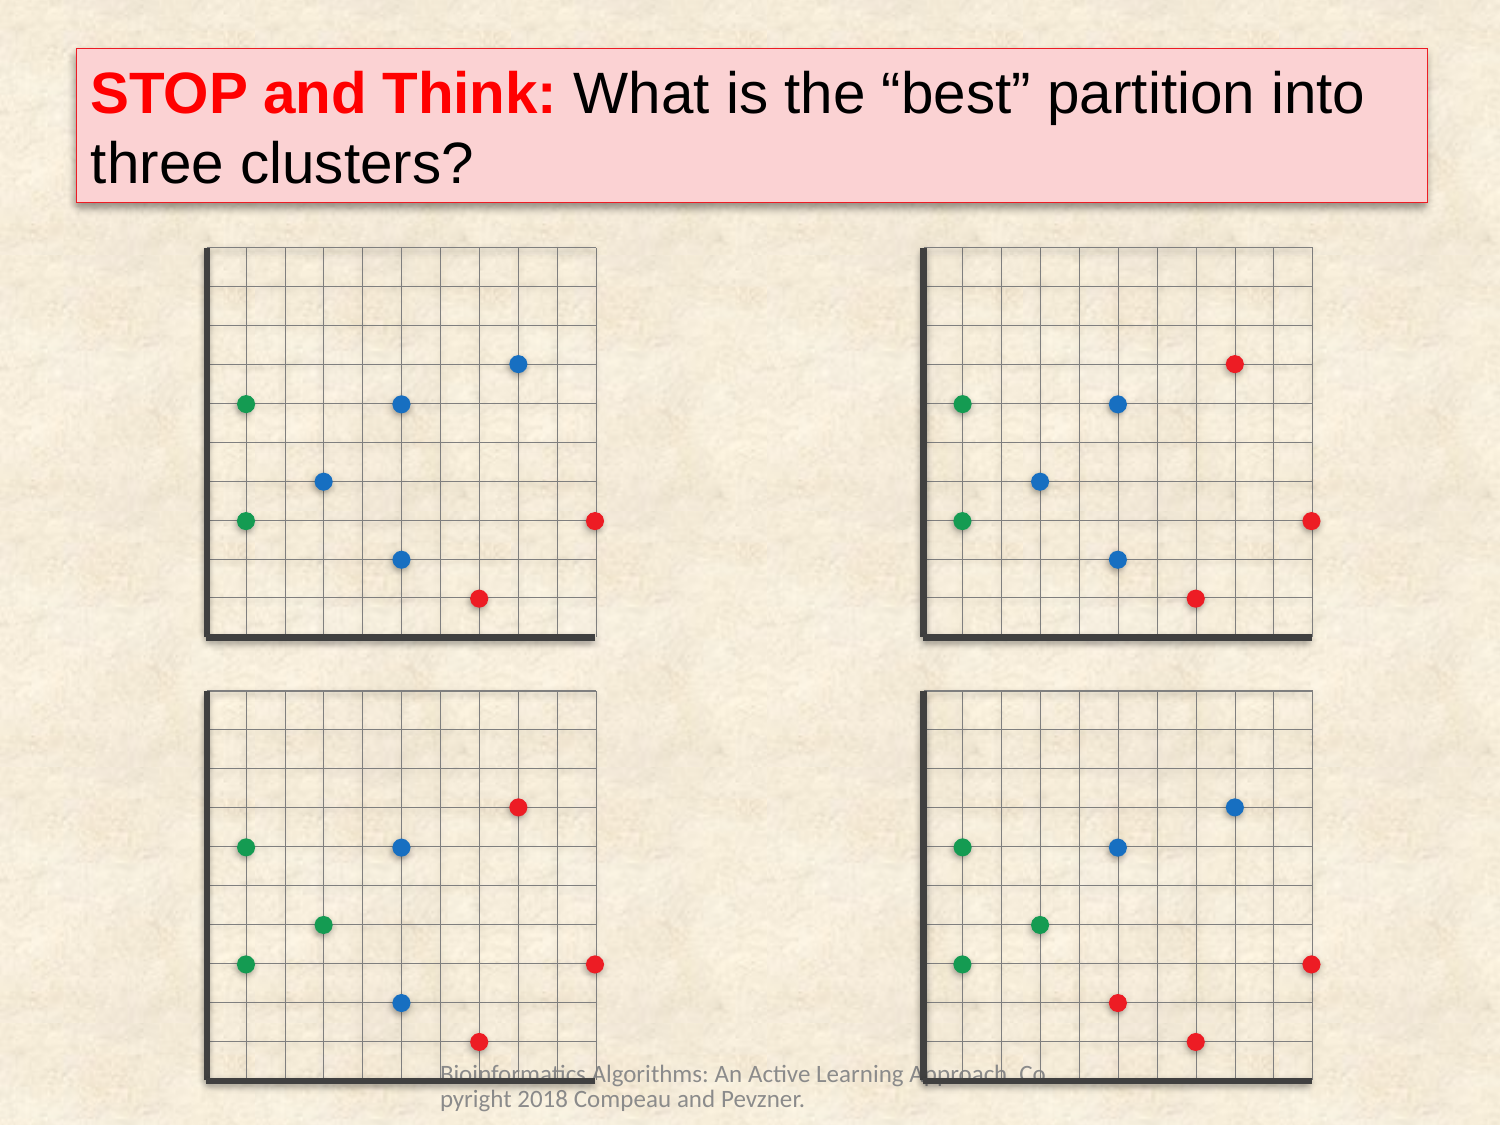

STOP and Think: What is the “best” partition into three clusters?

Bioinformatics Algorithms: An Active Learning Approach. Copyright 2018 Compeau and Pevzner.